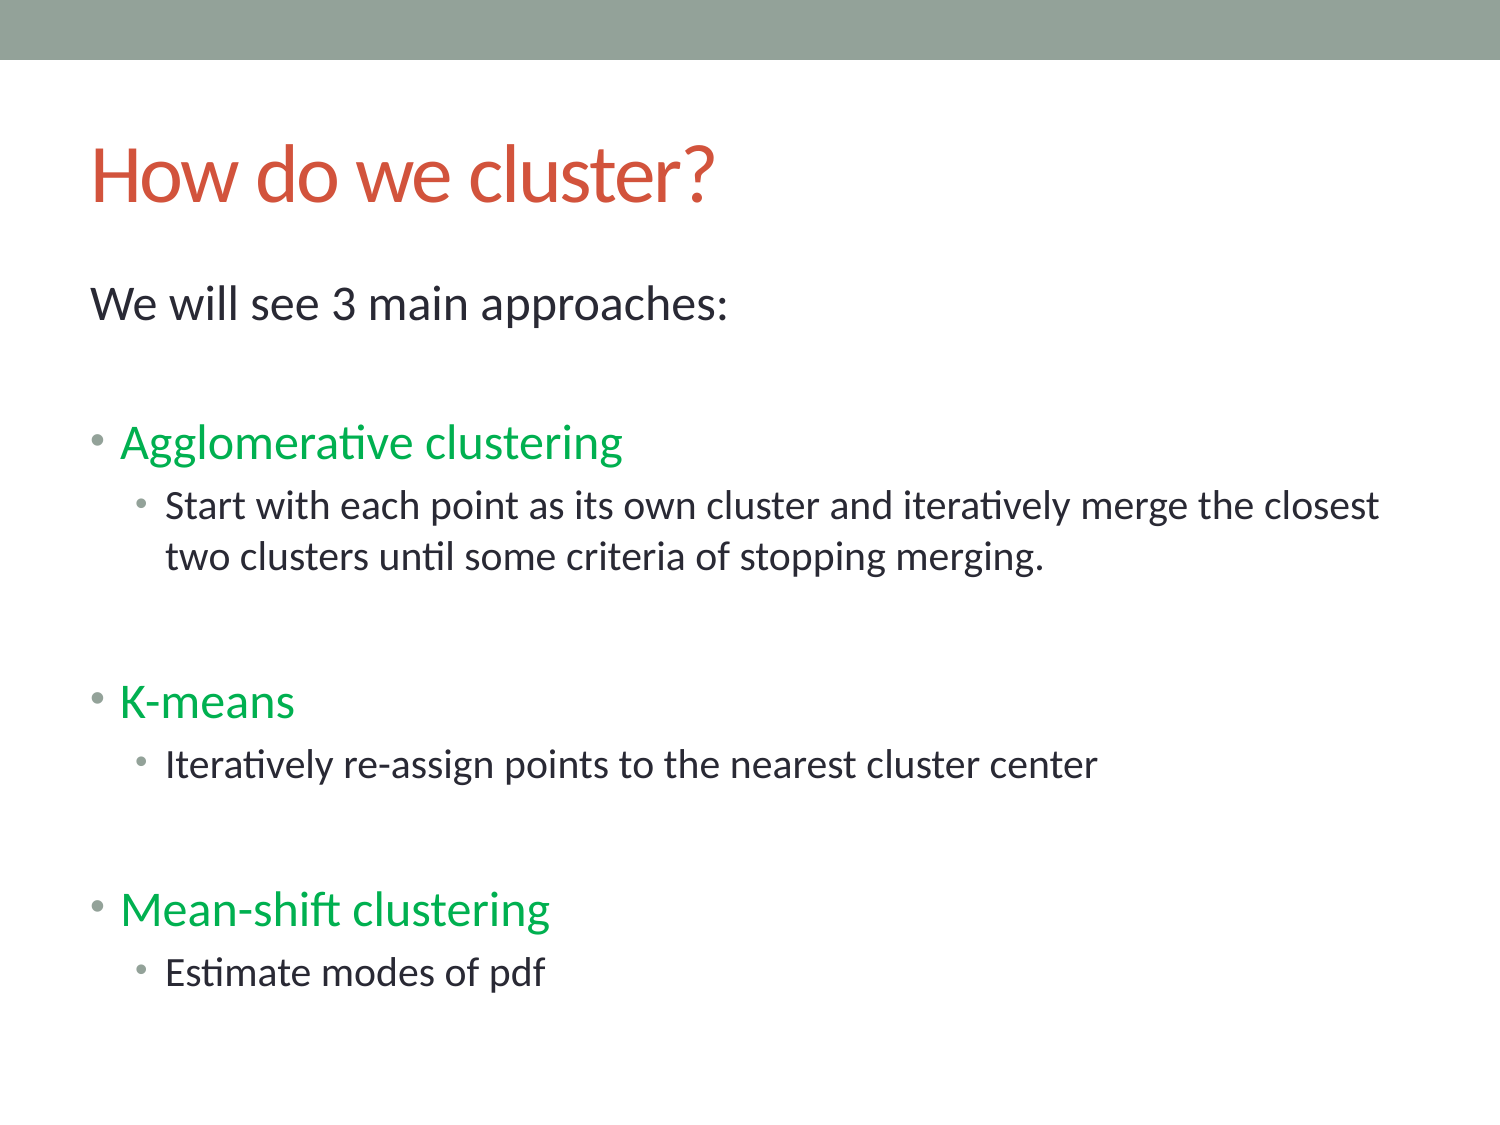

# How do we cluster?
We will see 3 main approaches:

Agglomerative clustering
Start with each point as its own cluster and iteratively merge the closest two clusters until some criteria of stopping merging.

K-means
Iteratively re-assign points to the nearest cluster center

Mean-shift clustering
Estimate modes of pdf